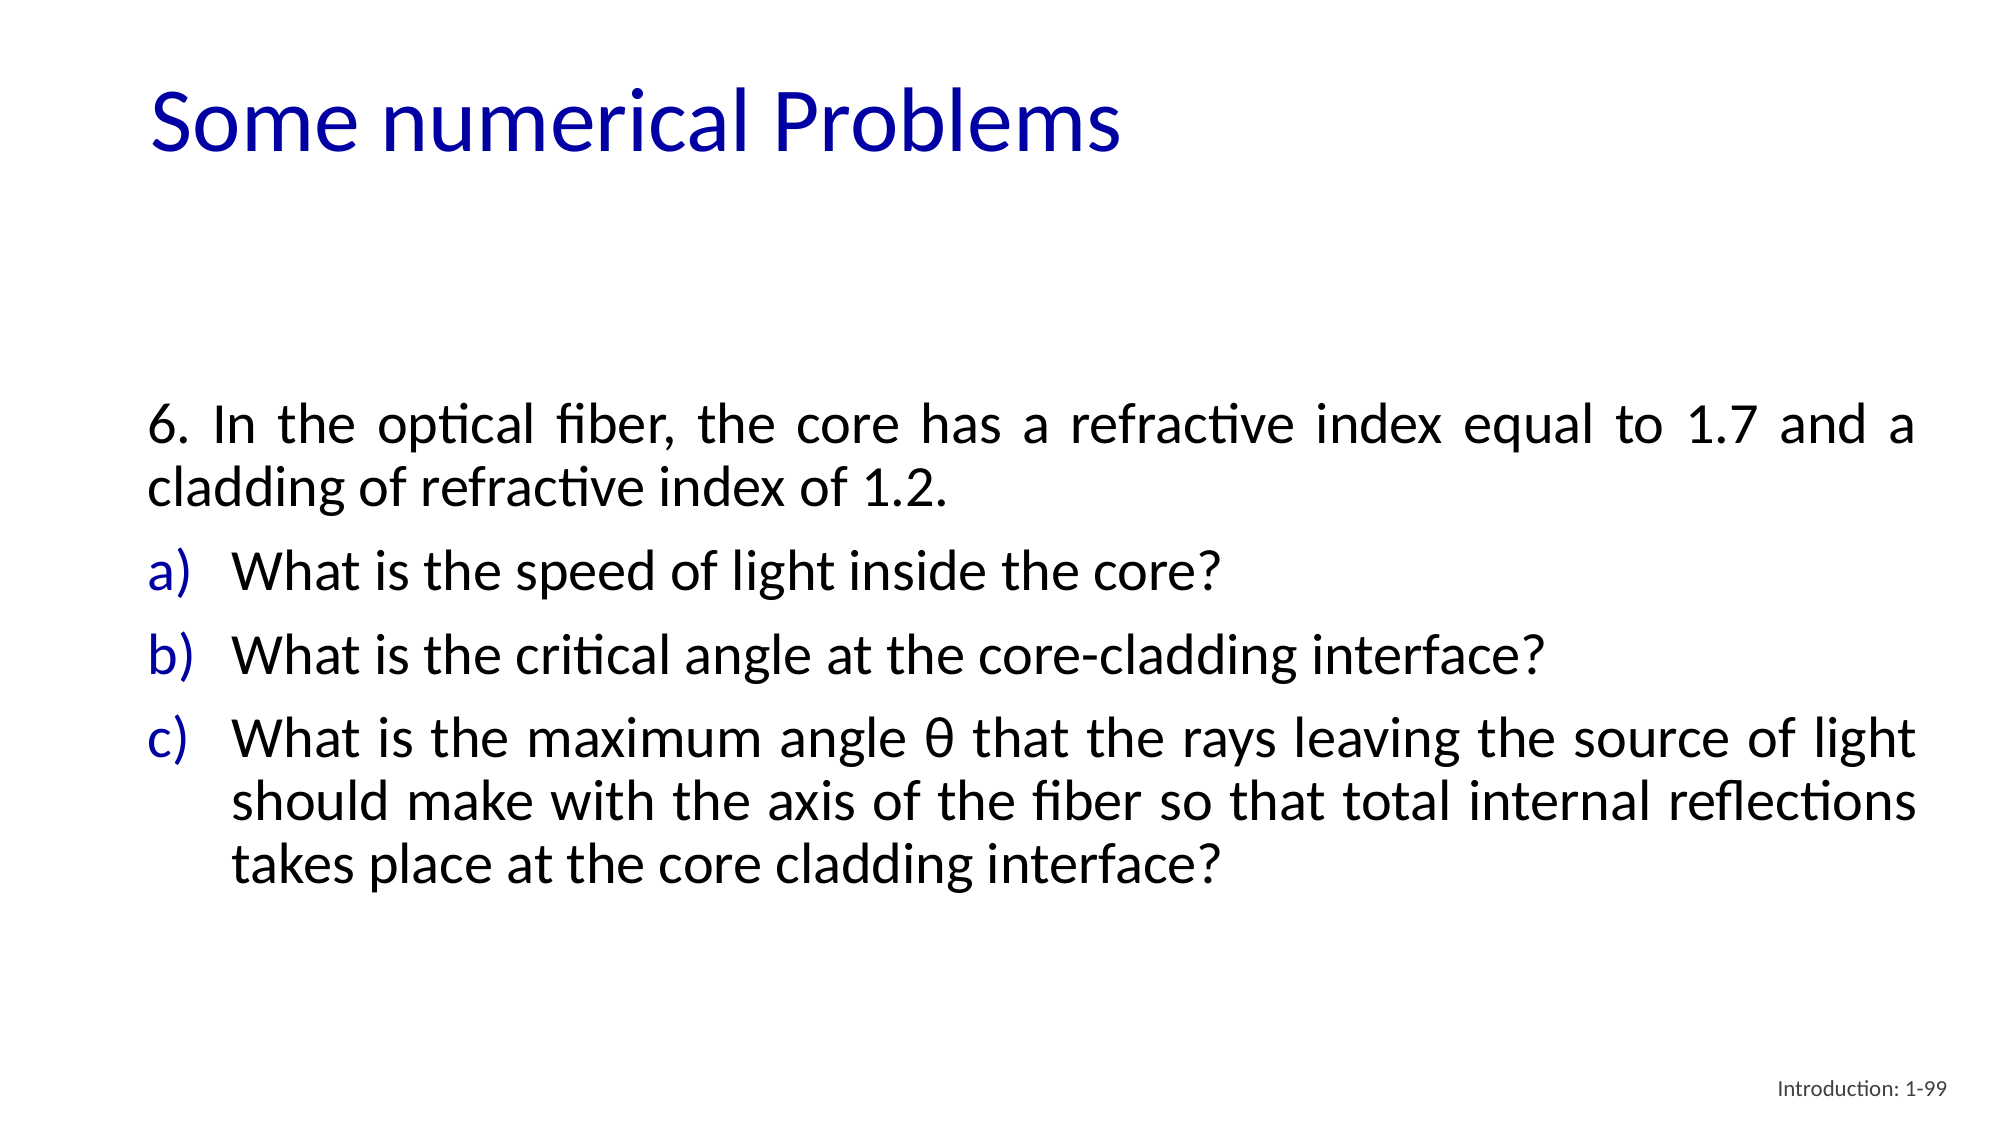

# Some numerical Problems
6. In the optical fiber, the core has a refractive index equal to 1.7 and a cladding of refractive index of 1.2.
What is the speed of light inside the core?
What is the critical angle at the core-cladding interface?
What is the maximum angle θ that the rays leaving the source of light should make with the axis of the fiber so that total internal reflections takes place at the core cladding interface?

Introduction: 1-99